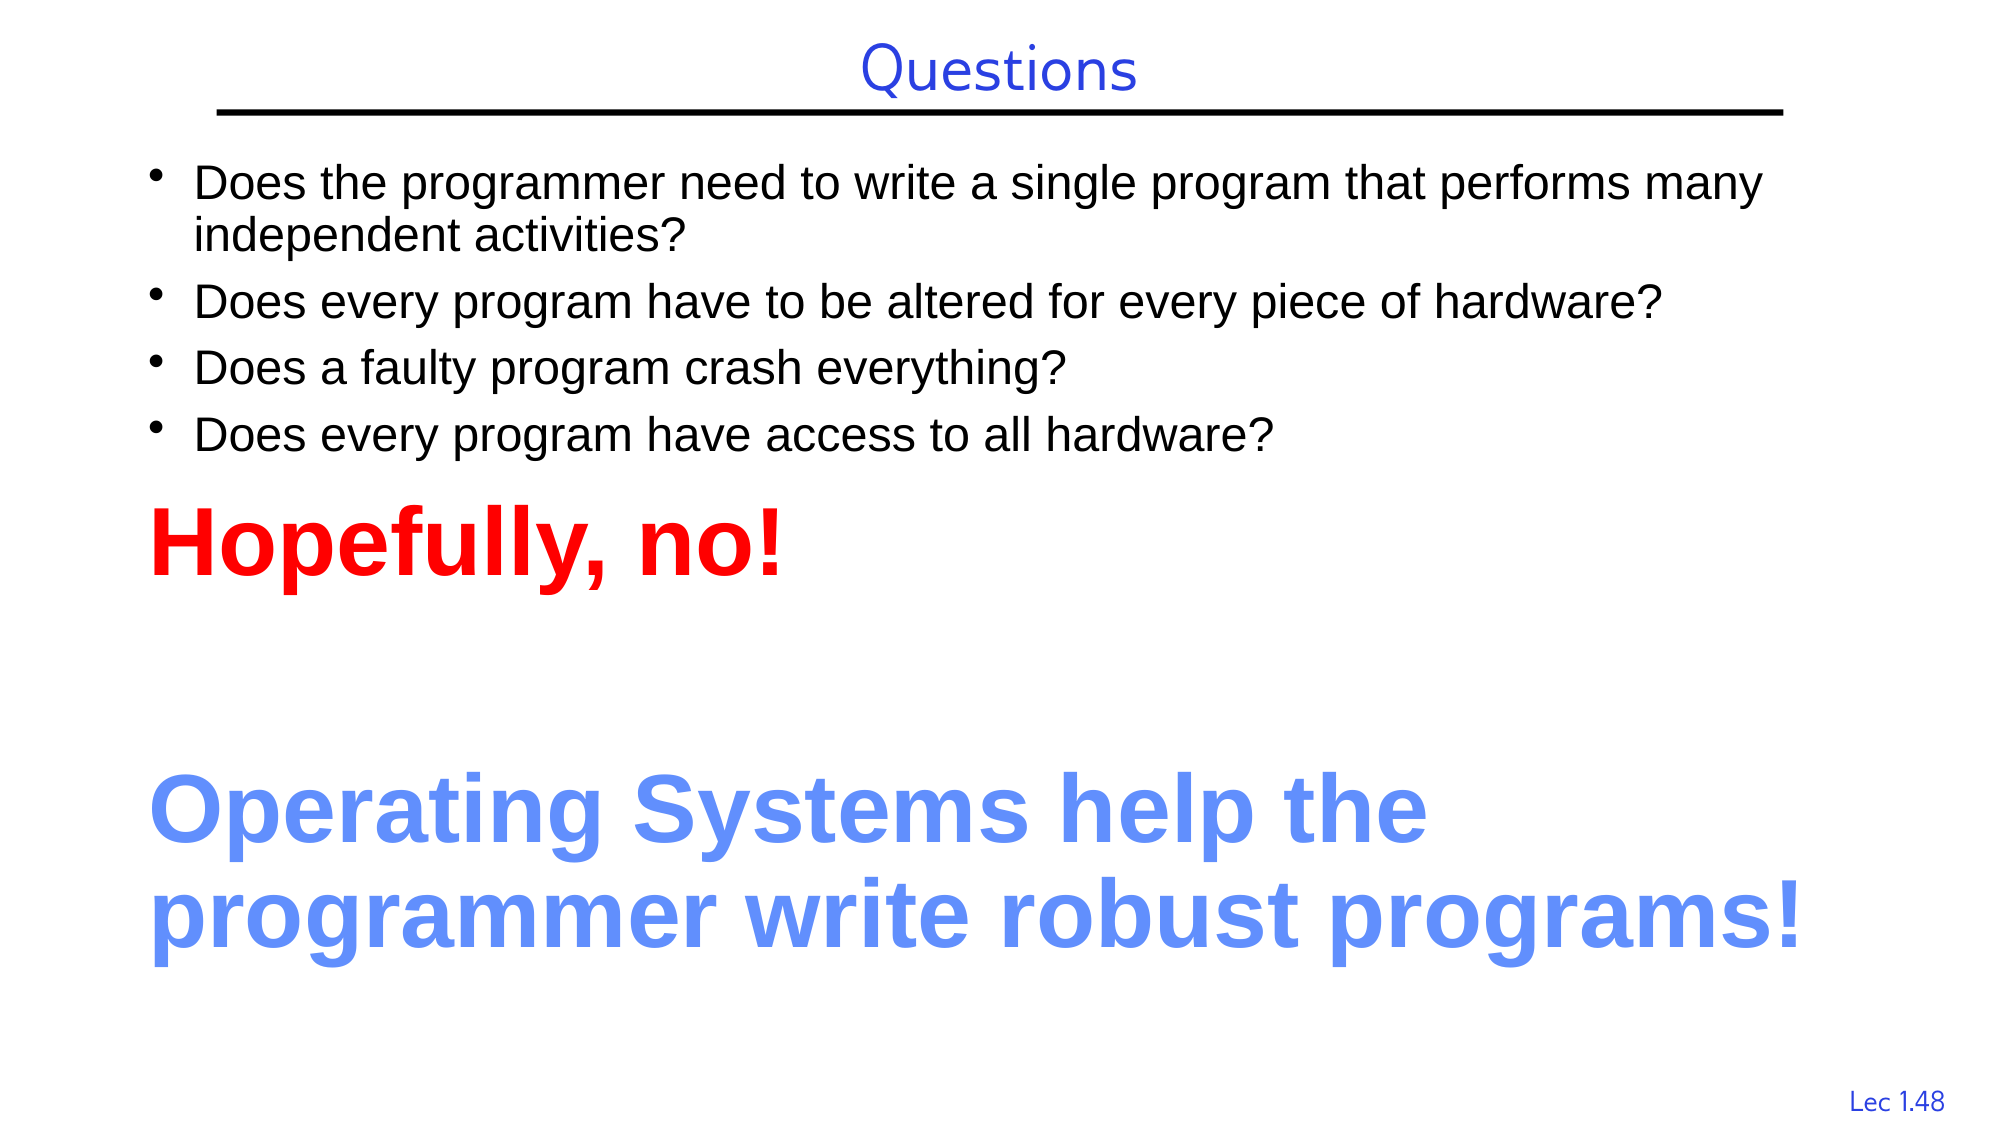

# Questions
Does the programmer need to write a single program that performs many independent activities?
Does every program have to be altered for every piece of hardware?
Does a faulty program crash everything?
Does every program have access to all hardware?
Hopefully, no!

Operating Systems help the programmer write robust programs!